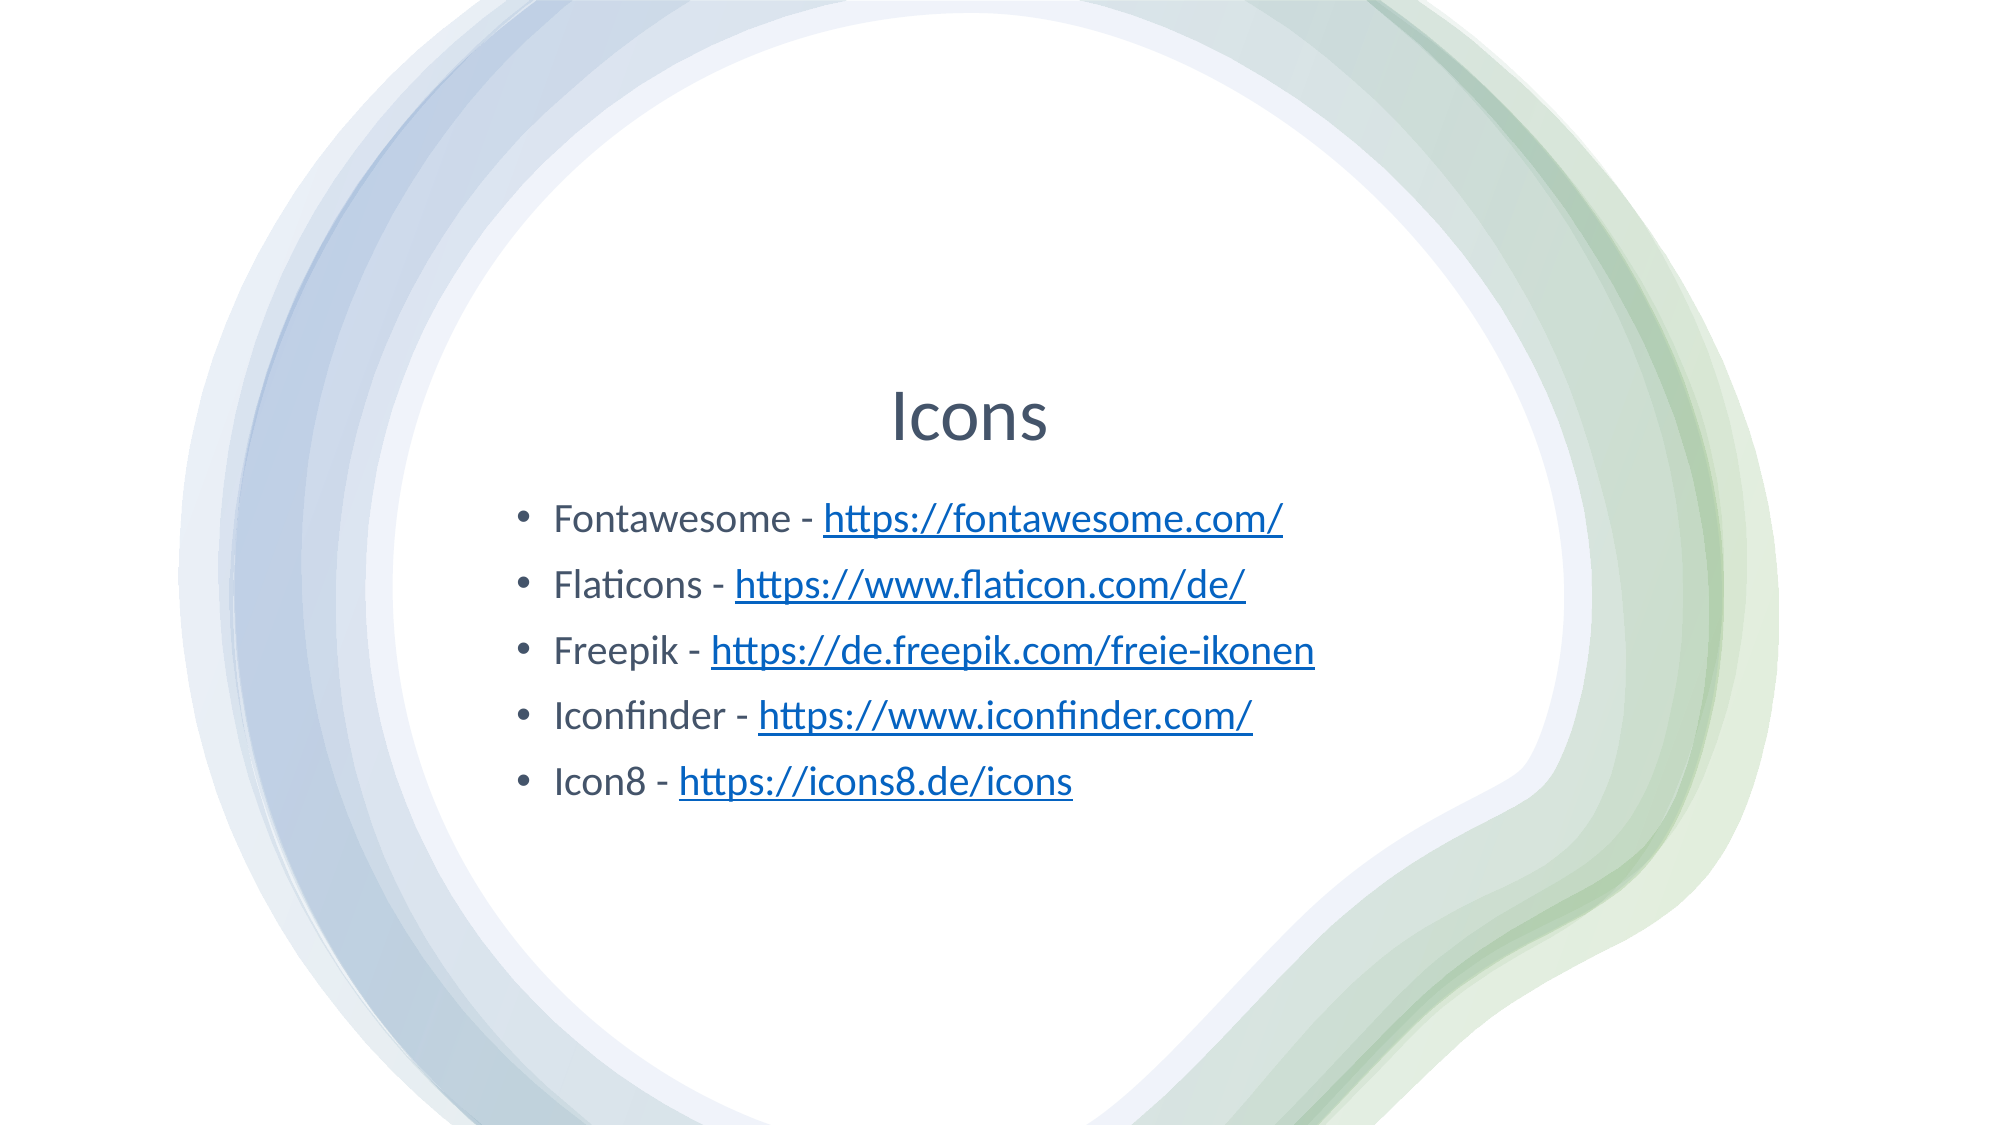

# Icons
Fontawesome - https://fontawesome.com/
Flaticons - https://www.flaticon.com/de/
Freepik - https://de.freepik.com/freie-ikonen
Iconfinder - https://www.iconfinder.com/
Icon8 - https://icons8.de/icons